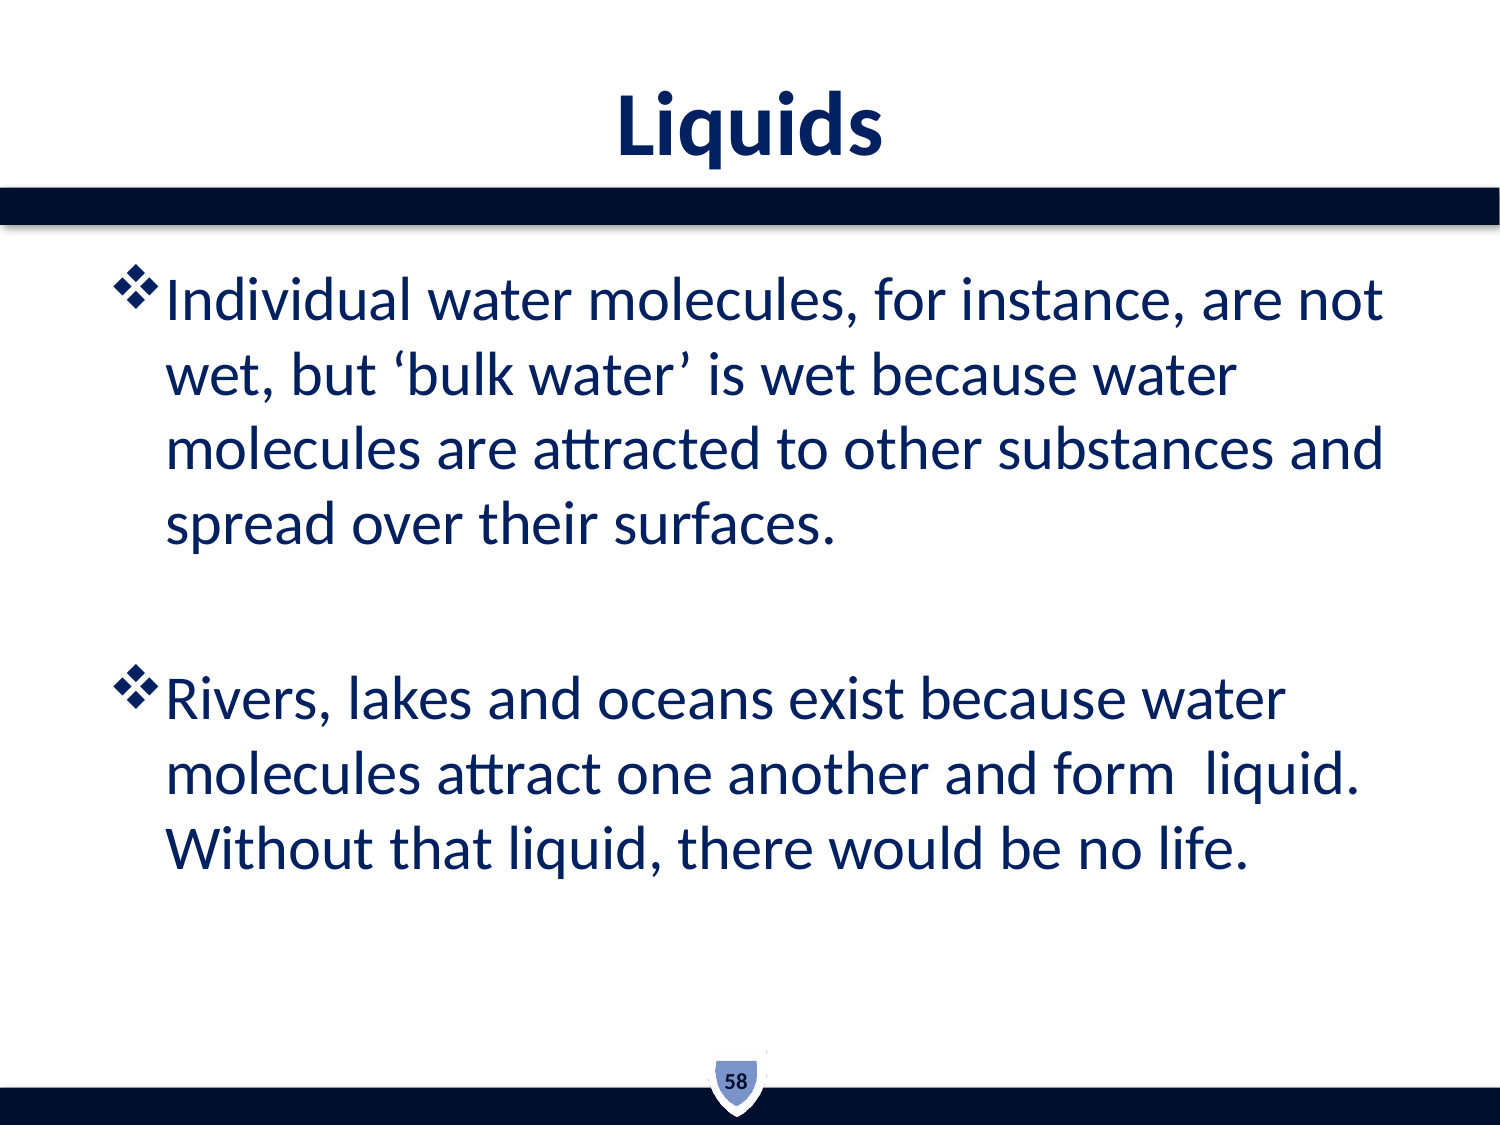

# Liquids
Individual water molecules, for instance, are not wet, but ‘bulk water’ is wet because water molecules are attracted to other substances and spread over their surfaces.

Rivers, lakes and oceans exist because water molecules attract one another and form  liquid. Without that liquid, there would be no life.

58